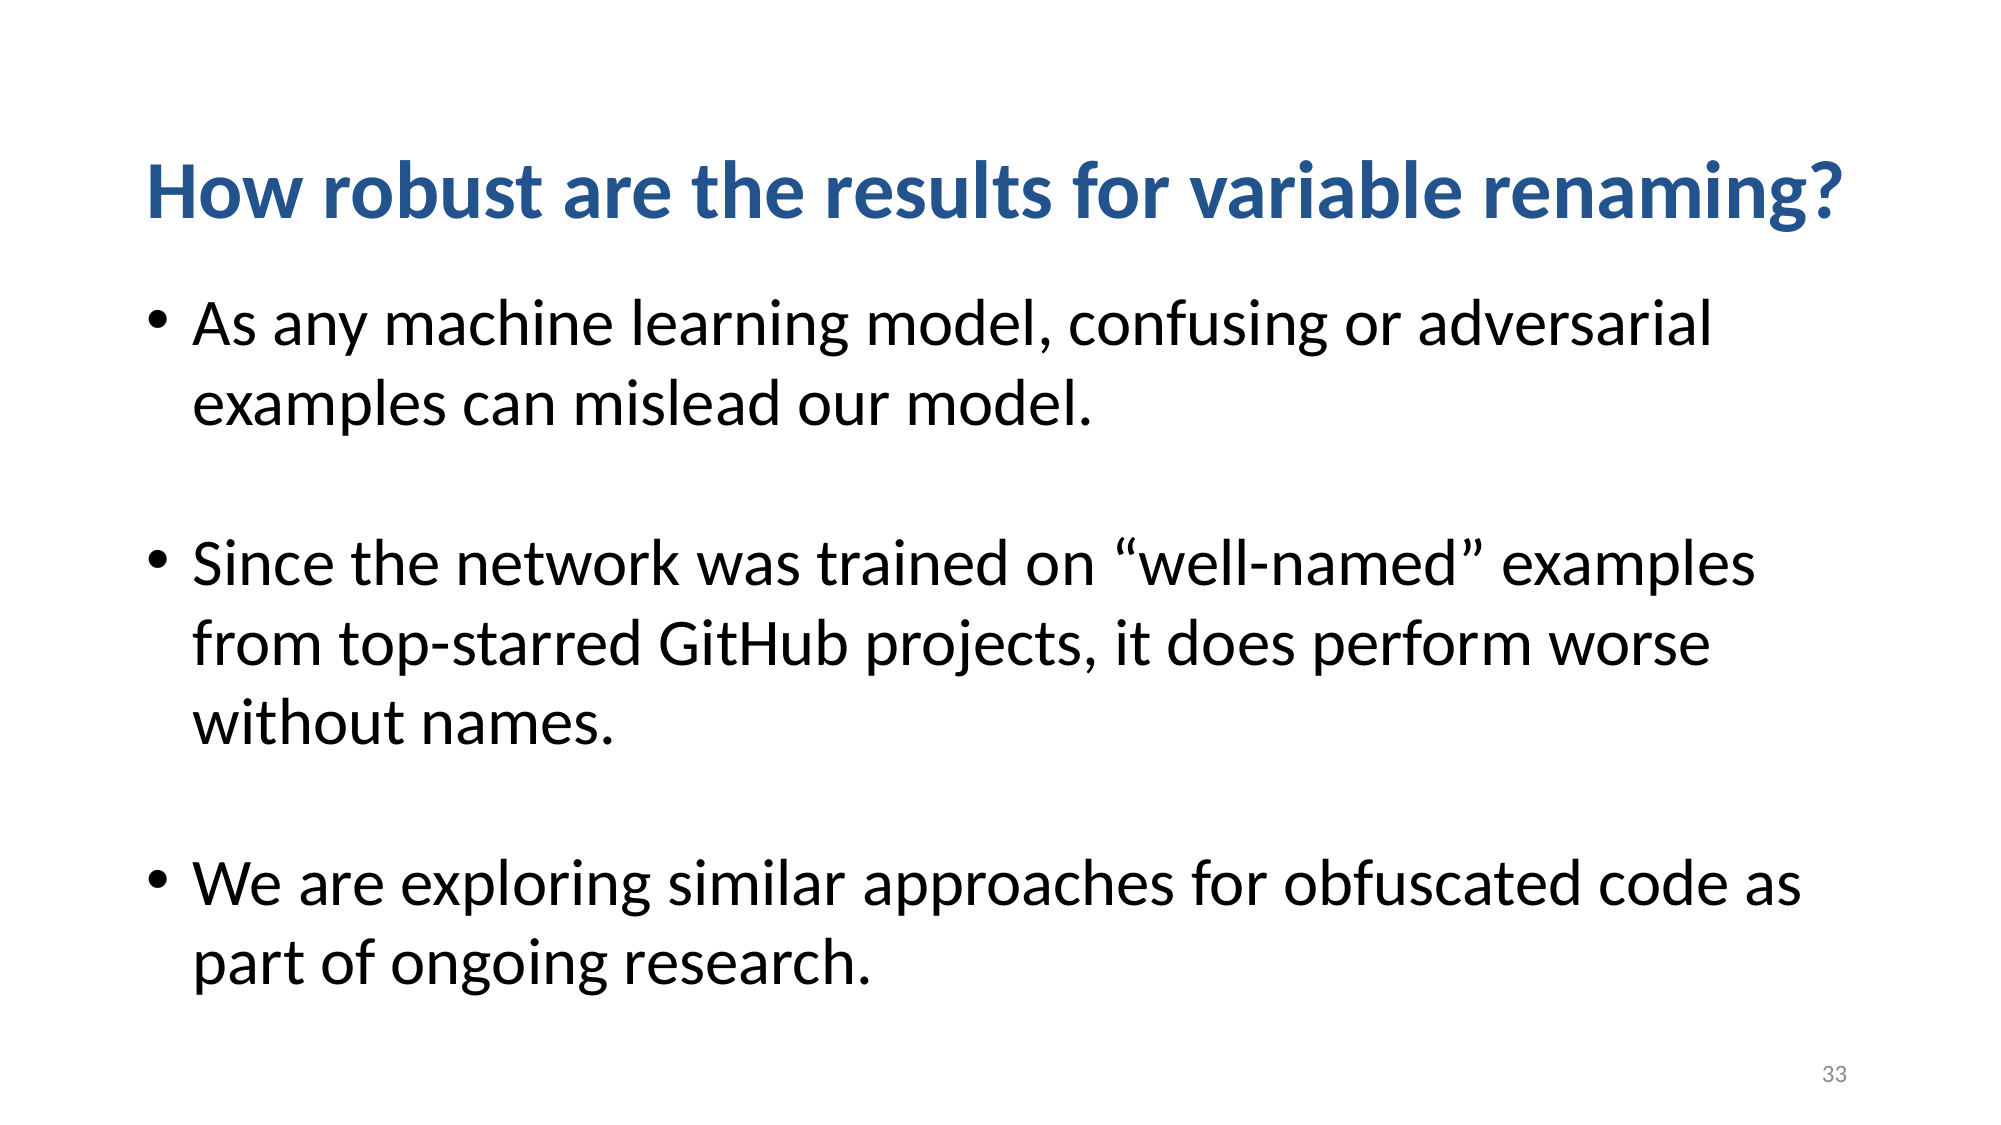

How robust are the results for variable renaming?
As any machine learning model, confusing or adversarial examples can mislead our model.

Since the network was trained on “well-named” examples from top-starred GitHub projects, it does perform worse without names.

We are exploring similar approaches for obfuscated code as part of ongoing research.

33